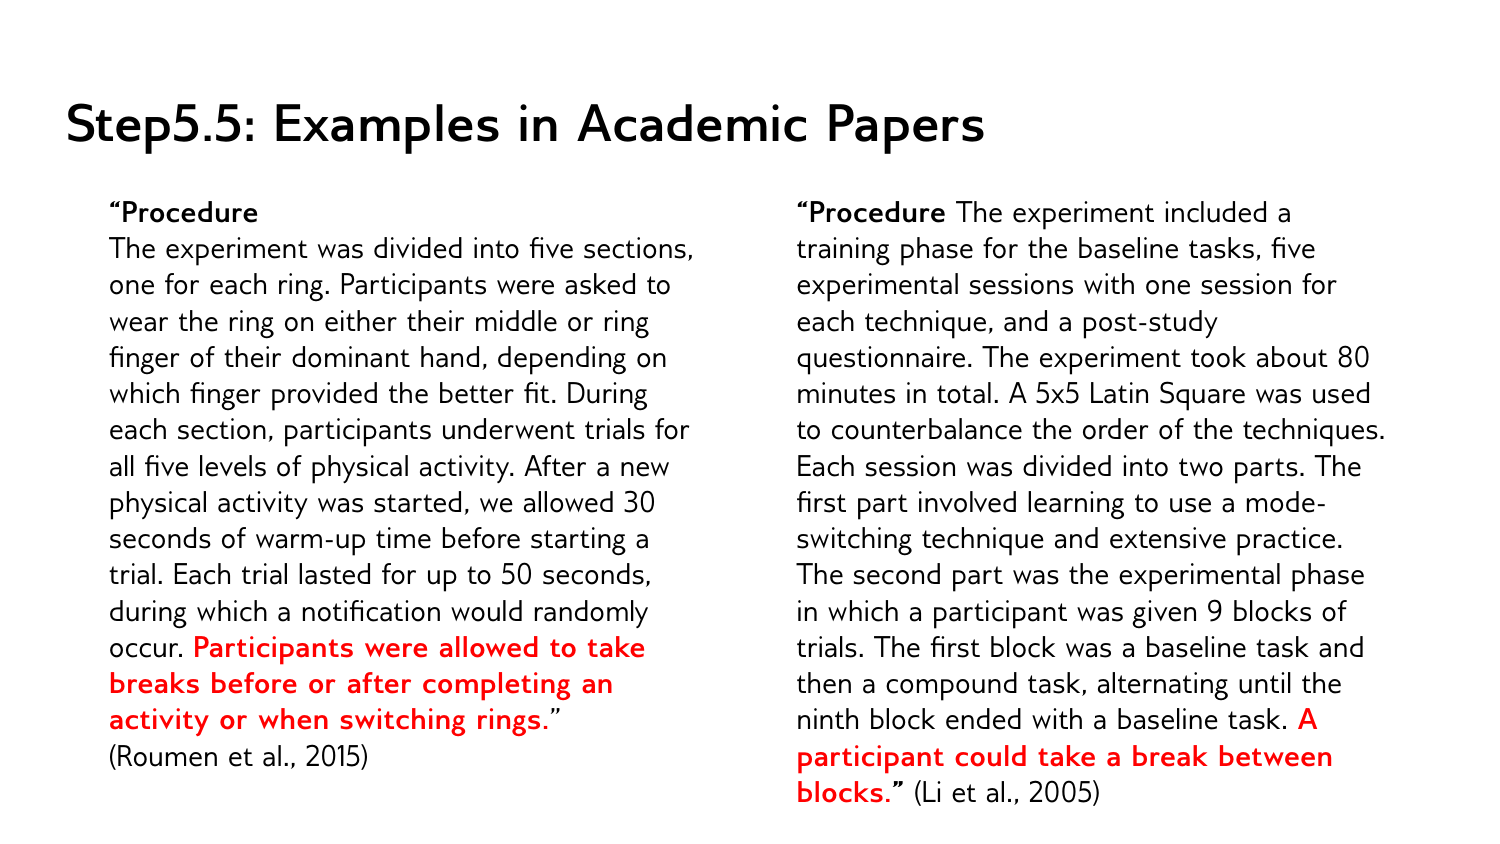

# Step5.5: Examples in Academic Papers
“Procedure
The experiment was divided into five sections, one for each ring. Participants were asked to wear the ring on either their middle or ring finger of their dominant hand, depending on which finger provided the better fit. During each section, participants underwent trials for all five levels of physical activity. After a new physical activity was started, we allowed 30 seconds of warm-up time before starting a trial. Each trial lasted for up to 50 seconds, during which a notification would randomly occur. Participants were allowed to take breaks before or after completing an activity or when switching rings.”
(Roumen et al., 2015)
“Procedure The experiment included a training phase for the baseline tasks, five experimental sessions with one session for each technique, and a post-study questionnaire. The experiment took about 80 minutes in total. A 5x5 Latin Square was used to counterbalance the order of the techniques. Each session was divided into two parts. The first part involved learning to use a mode-switching technique and extensive practice. The second part was the experimental phase in which a participant was given 9 blocks of trials. The first block was a baseline task and then a compound task, alternating until the ninth block ended with a baseline task. A participant could take a break between blocks.” (Li et al., 2005)